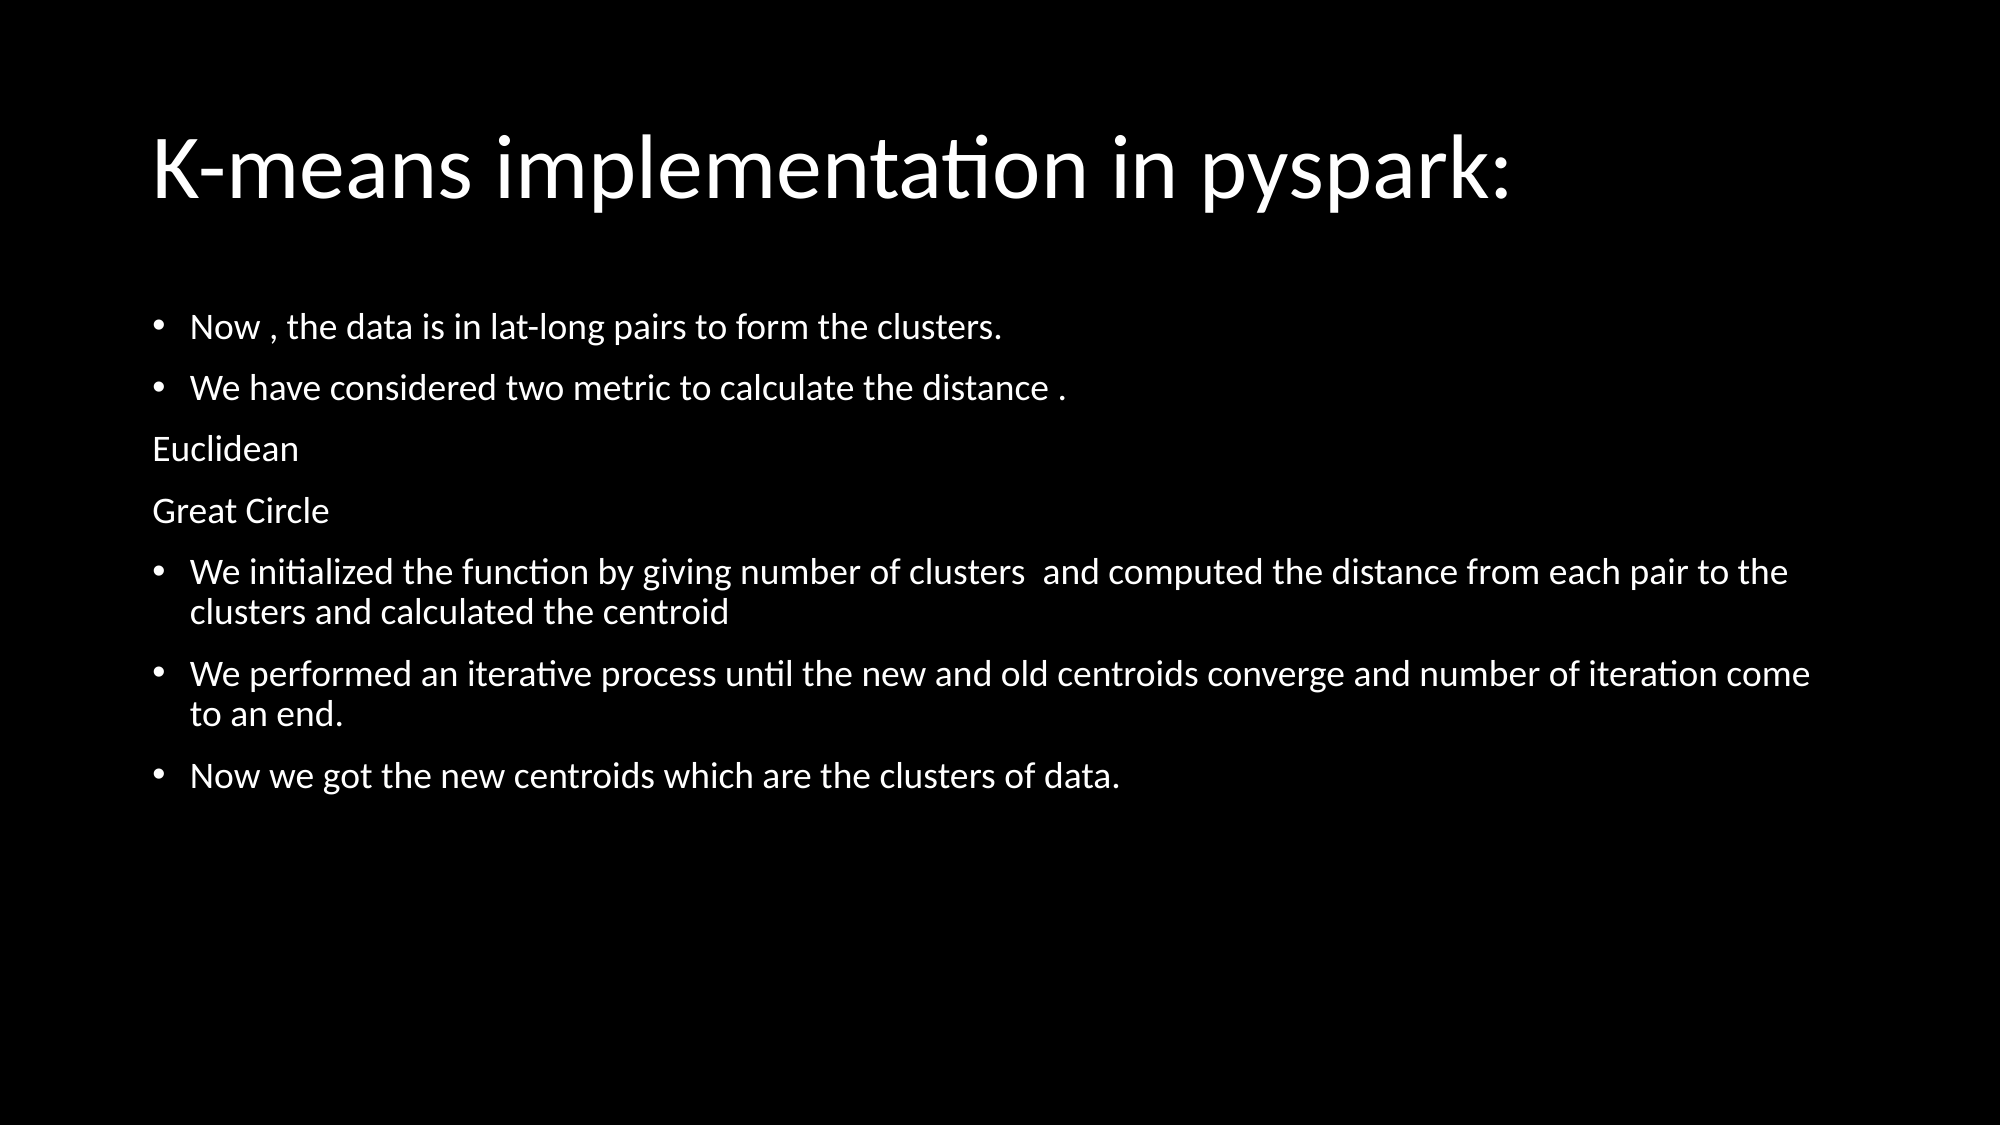

# K-means implementation in pyspark:
Now , the data is in lat-long pairs to form the clusters.
We have considered two metric to calculate the distance .
Euclidean
Great Circle
We initialized the function by giving number of clusters  and computed the distance from each pair to the clusters and calculated the centroid
We performed an iterative process until the new and old centroids converge and number of iteration come to an end.
Now we got the new centroids which are the clusters of data.